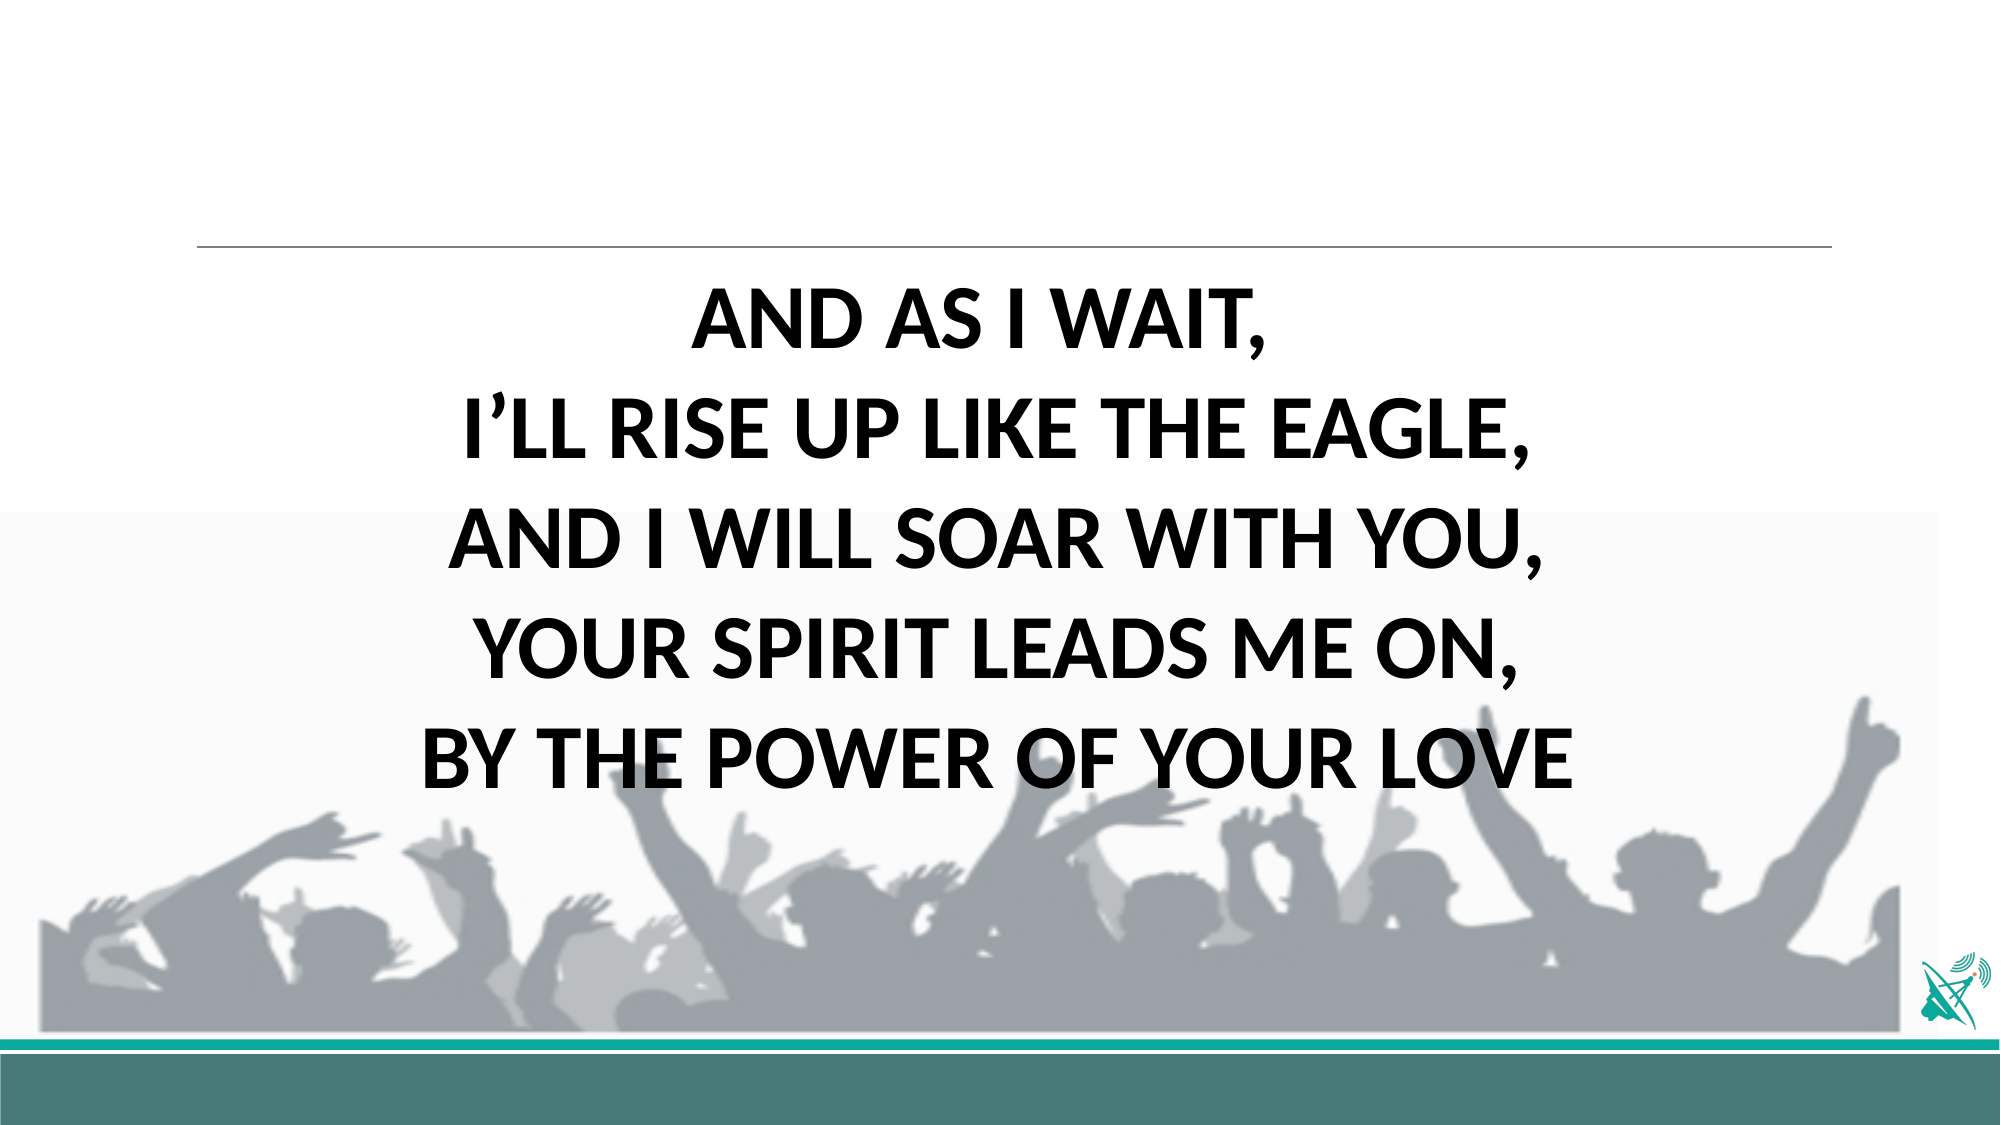

AND AS I WAIT,
I’LL RISE UP LIKE THE EAGLE,
AND I WILL SOAR WITH YOU,
YOUR SPIRIT LEADS ME ON,
BY THE POWER OF YOUR LOVE